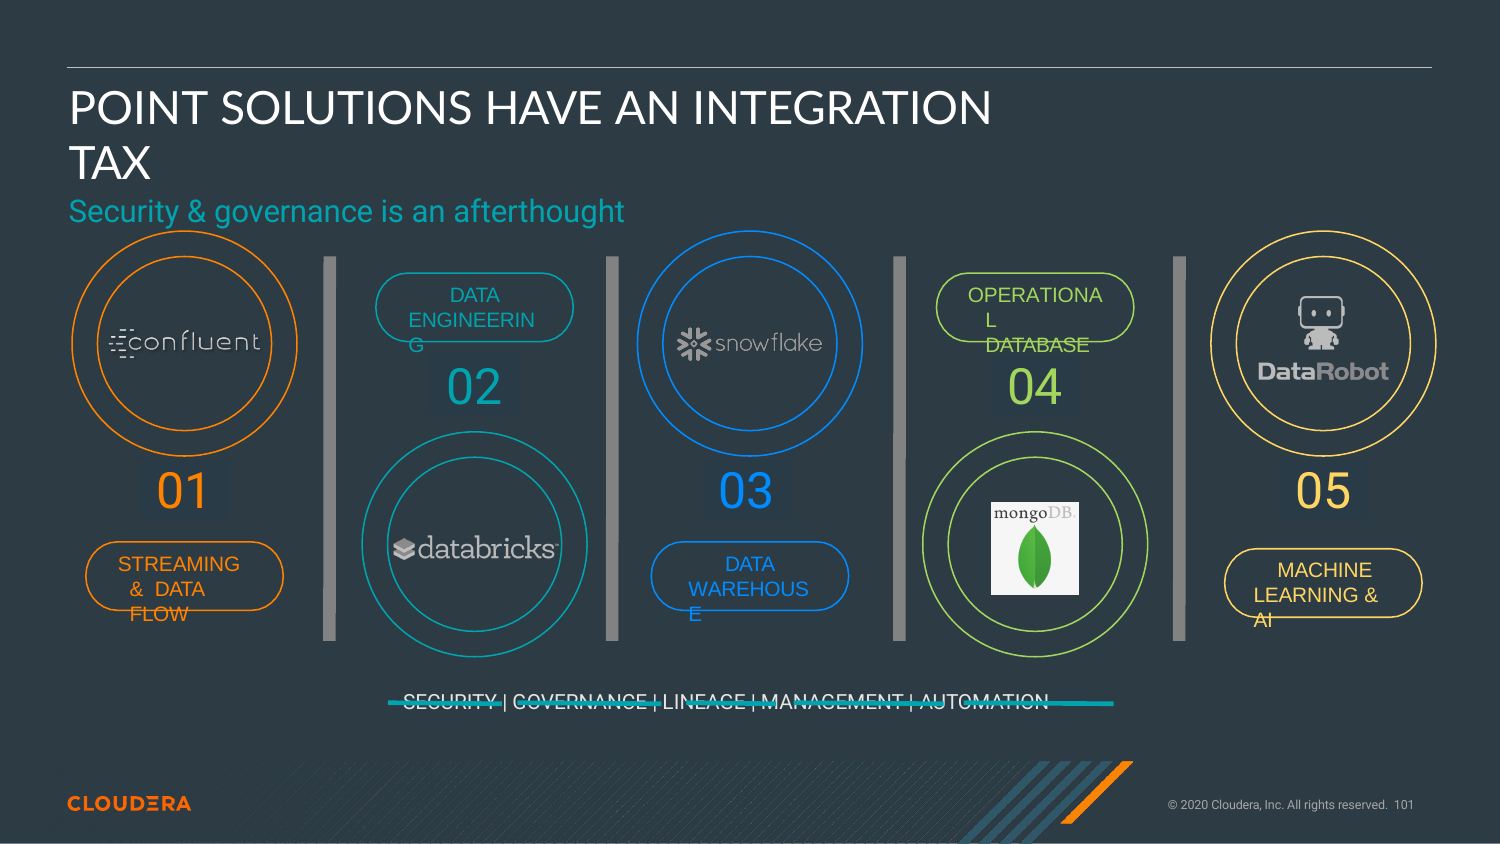

# POINT SOLUTIONS HAVE AN INTEGRATION TAX
Security & governance is an afterthought

DATA  ENGINEERING
OPERATIONAL  DATABASE

02
04

01
03
05

STREAMING &  DATA FLOW
DATA  WAREHOUSE

MACHINE  LEARNING & AI
SECURITY | GOVERNANCE | LINEAGE | MANAGEMENT | AUTOMATION

© 2020 Cloudera, Inc. All rights reserved. 101